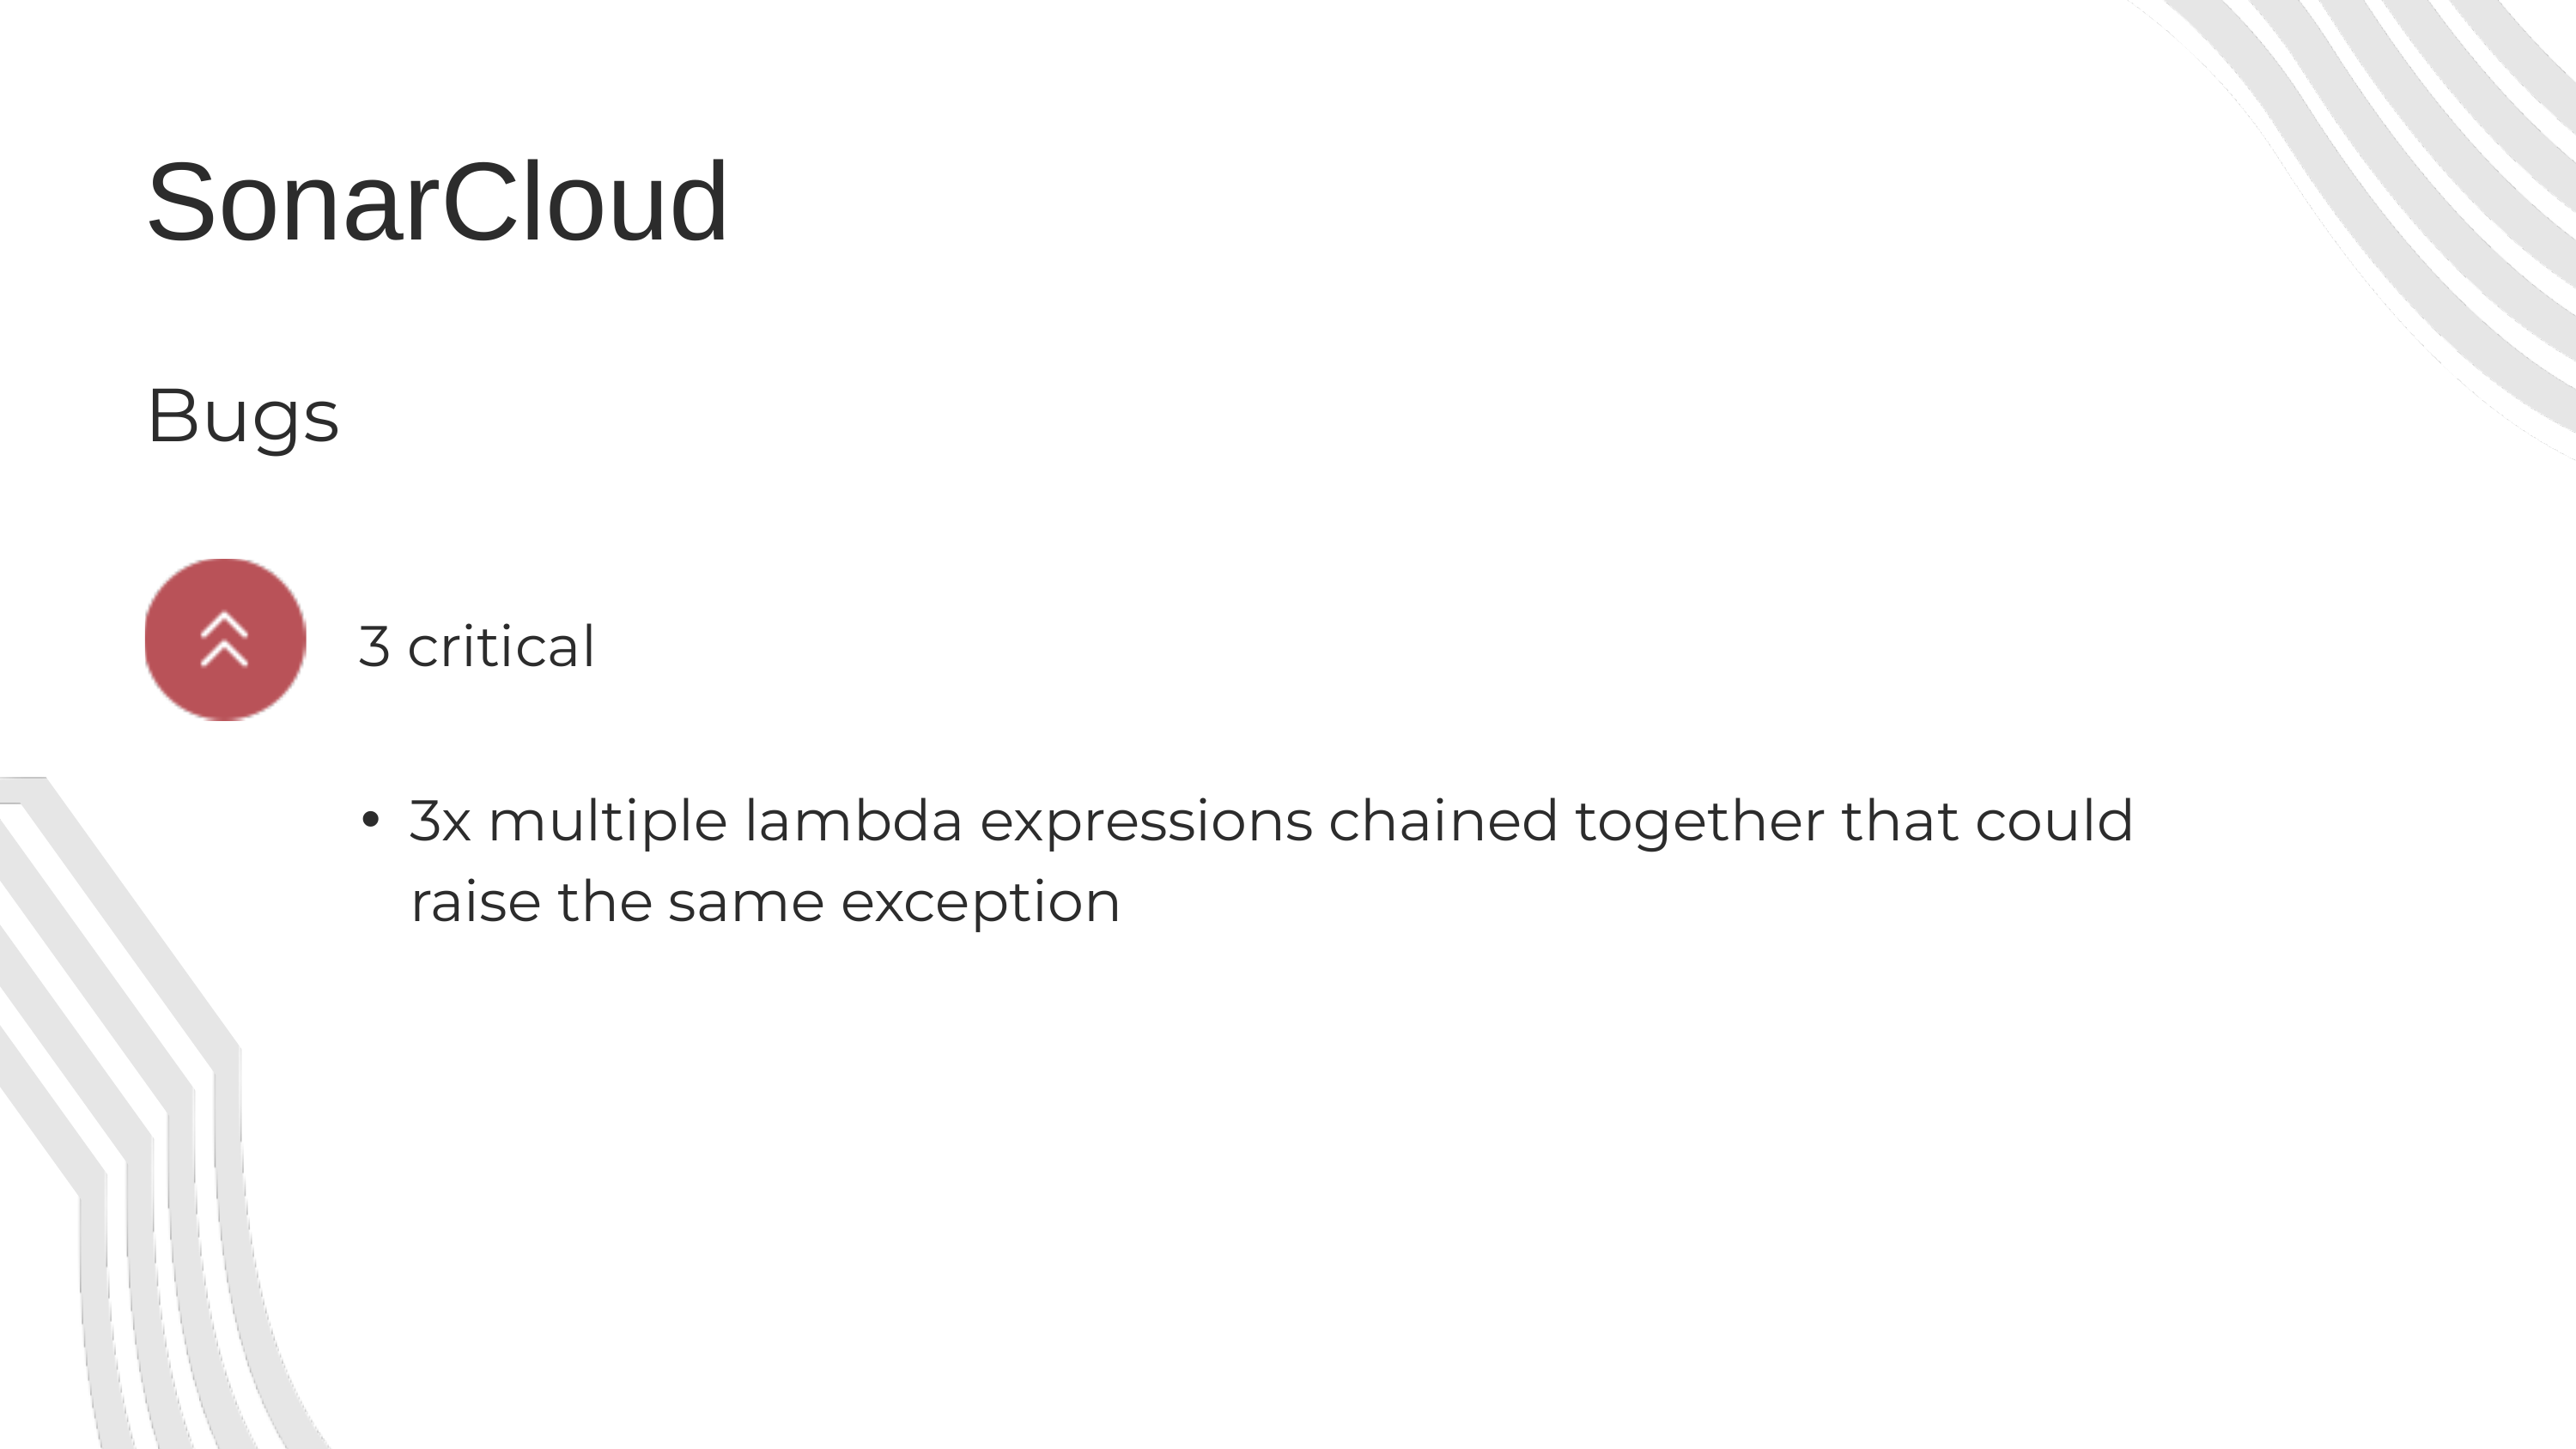

SonarCloud
Bugs

3 critical
3x multiple lambda expressions chained together that could raise the same exception